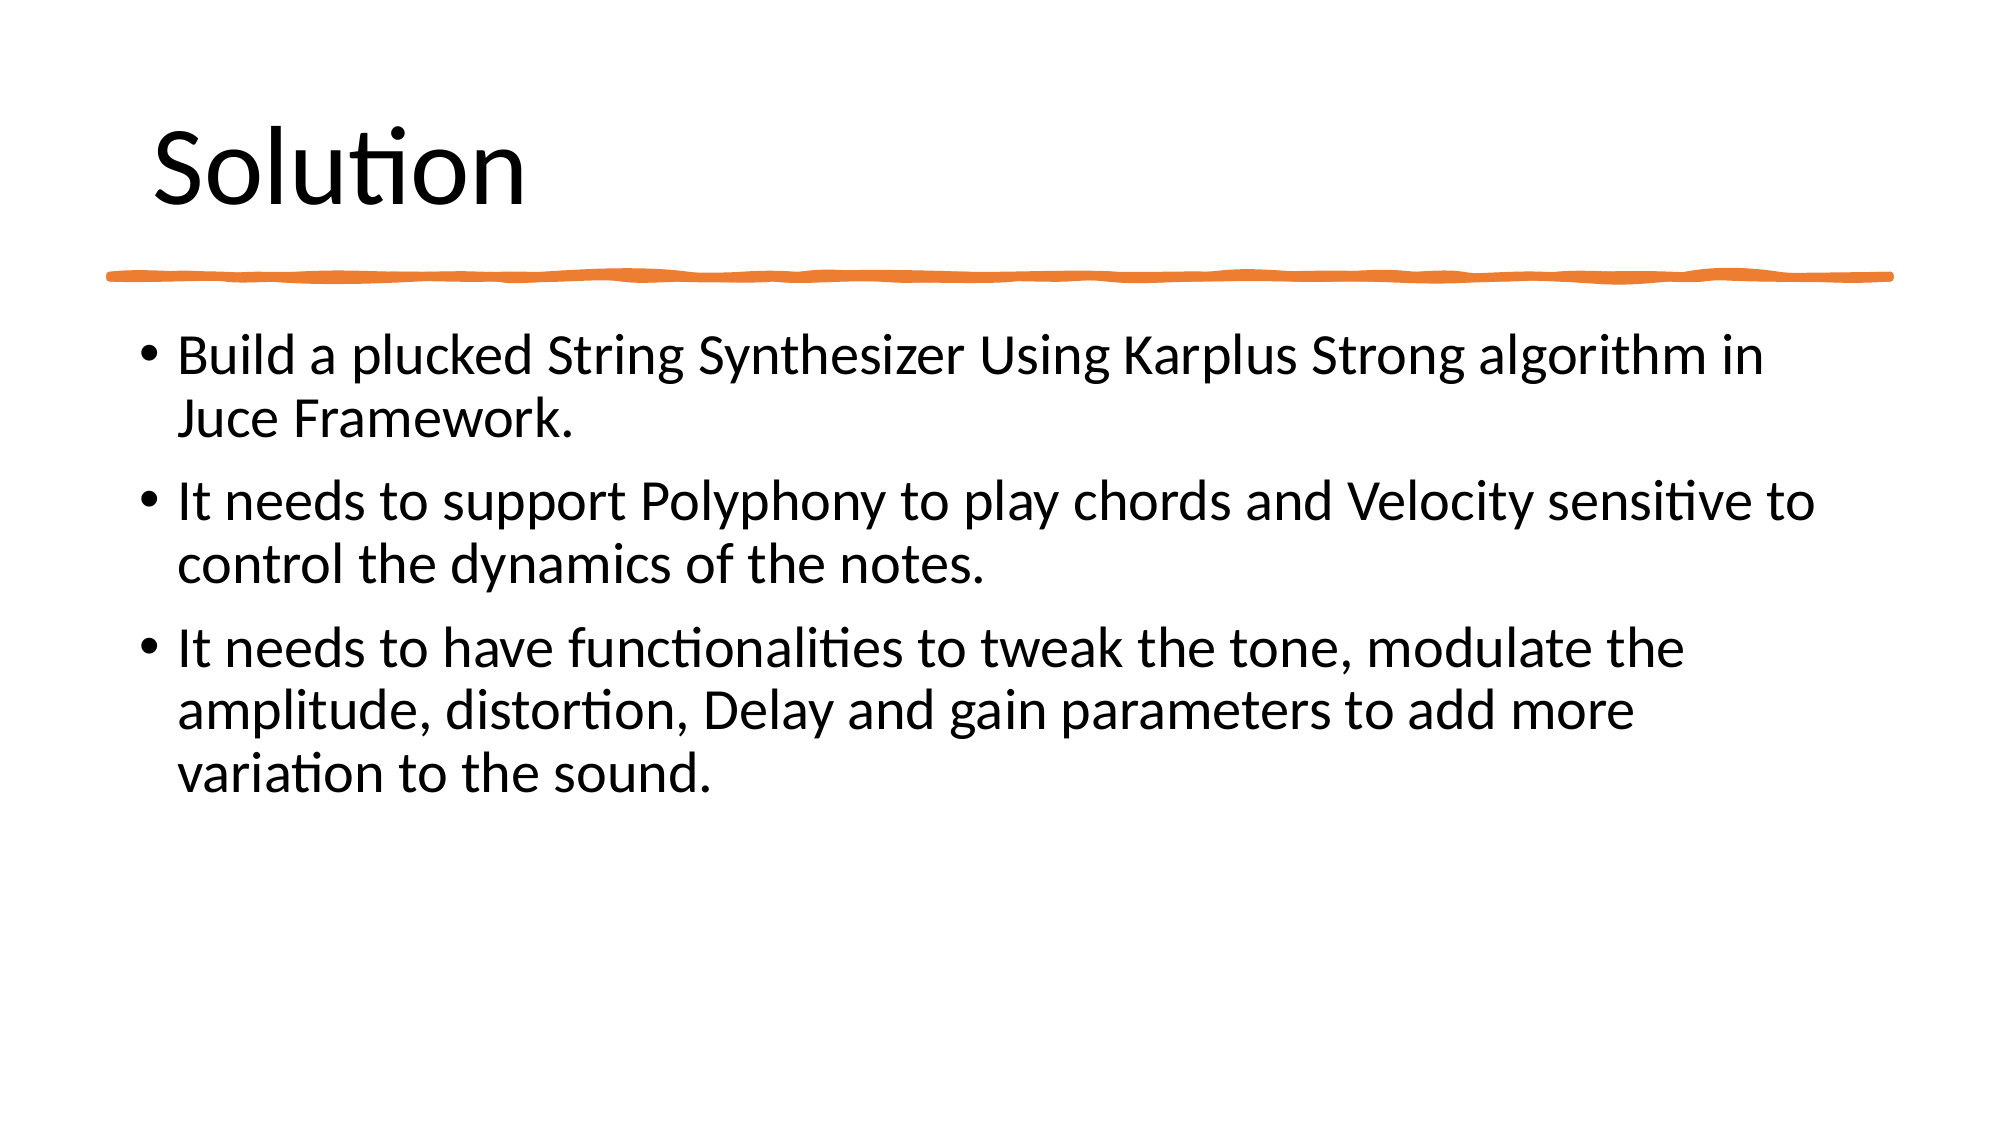

# Solution

Build a plucked String Synthesizer Using Karplus Strong algorithm in Juce Framework.
It needs to support Polyphony to play chords and Velocity sensitive to control the dynamics of the notes.
It needs to have functionalities to tweak the tone, modulate the amplitude, distortion, Delay and gain parameters to add more variation to the sound.